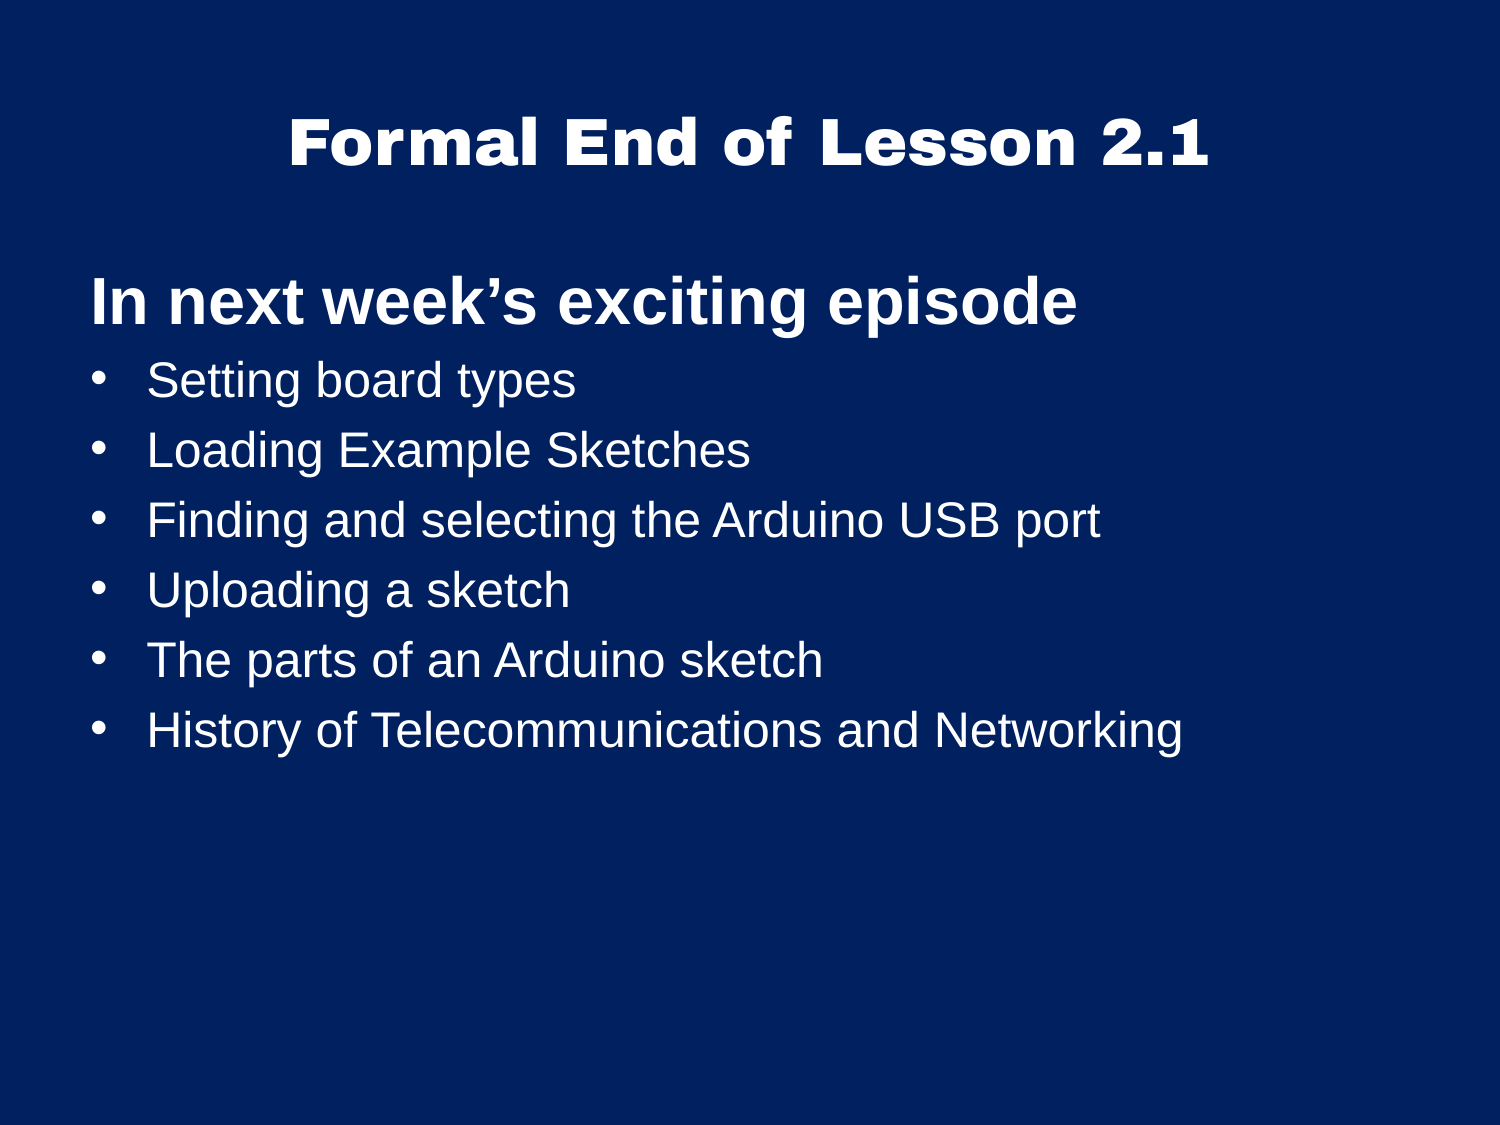

# Formal End of Lesson 2.1
In next week’s exciting episode
Setting board types
Loading Example Sketches
Finding and selecting the Arduino USB port
Uploading a sketch
The parts of an Arduino sketch
History of Telecommunications and Networking